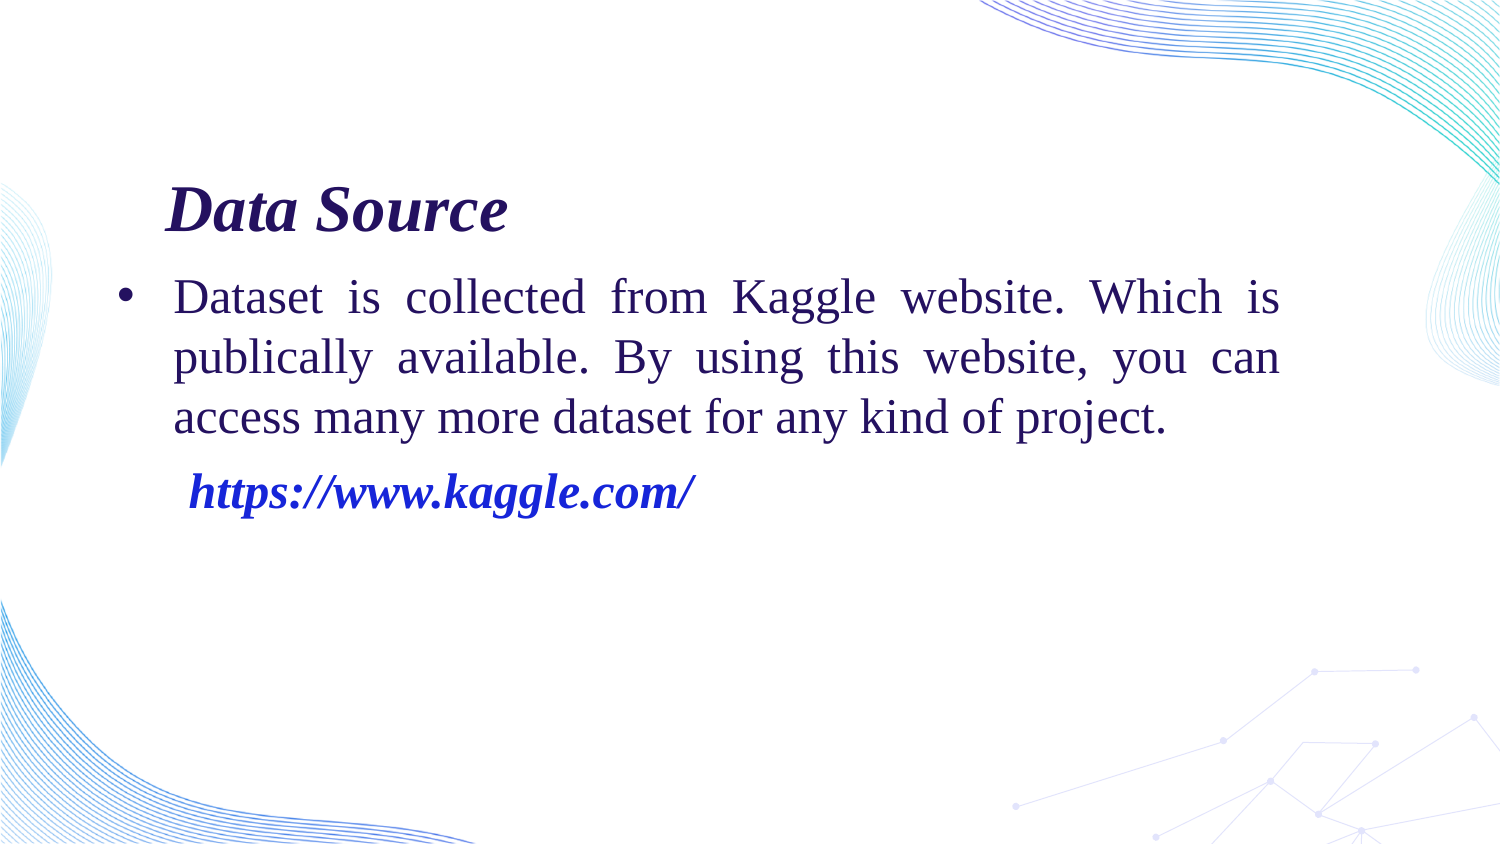

# Data Source
Dataset is collected from Kaggle website. Which is publically available. By using this website, you can access many more dataset for any kind of project.

https://www.kaggle.com/